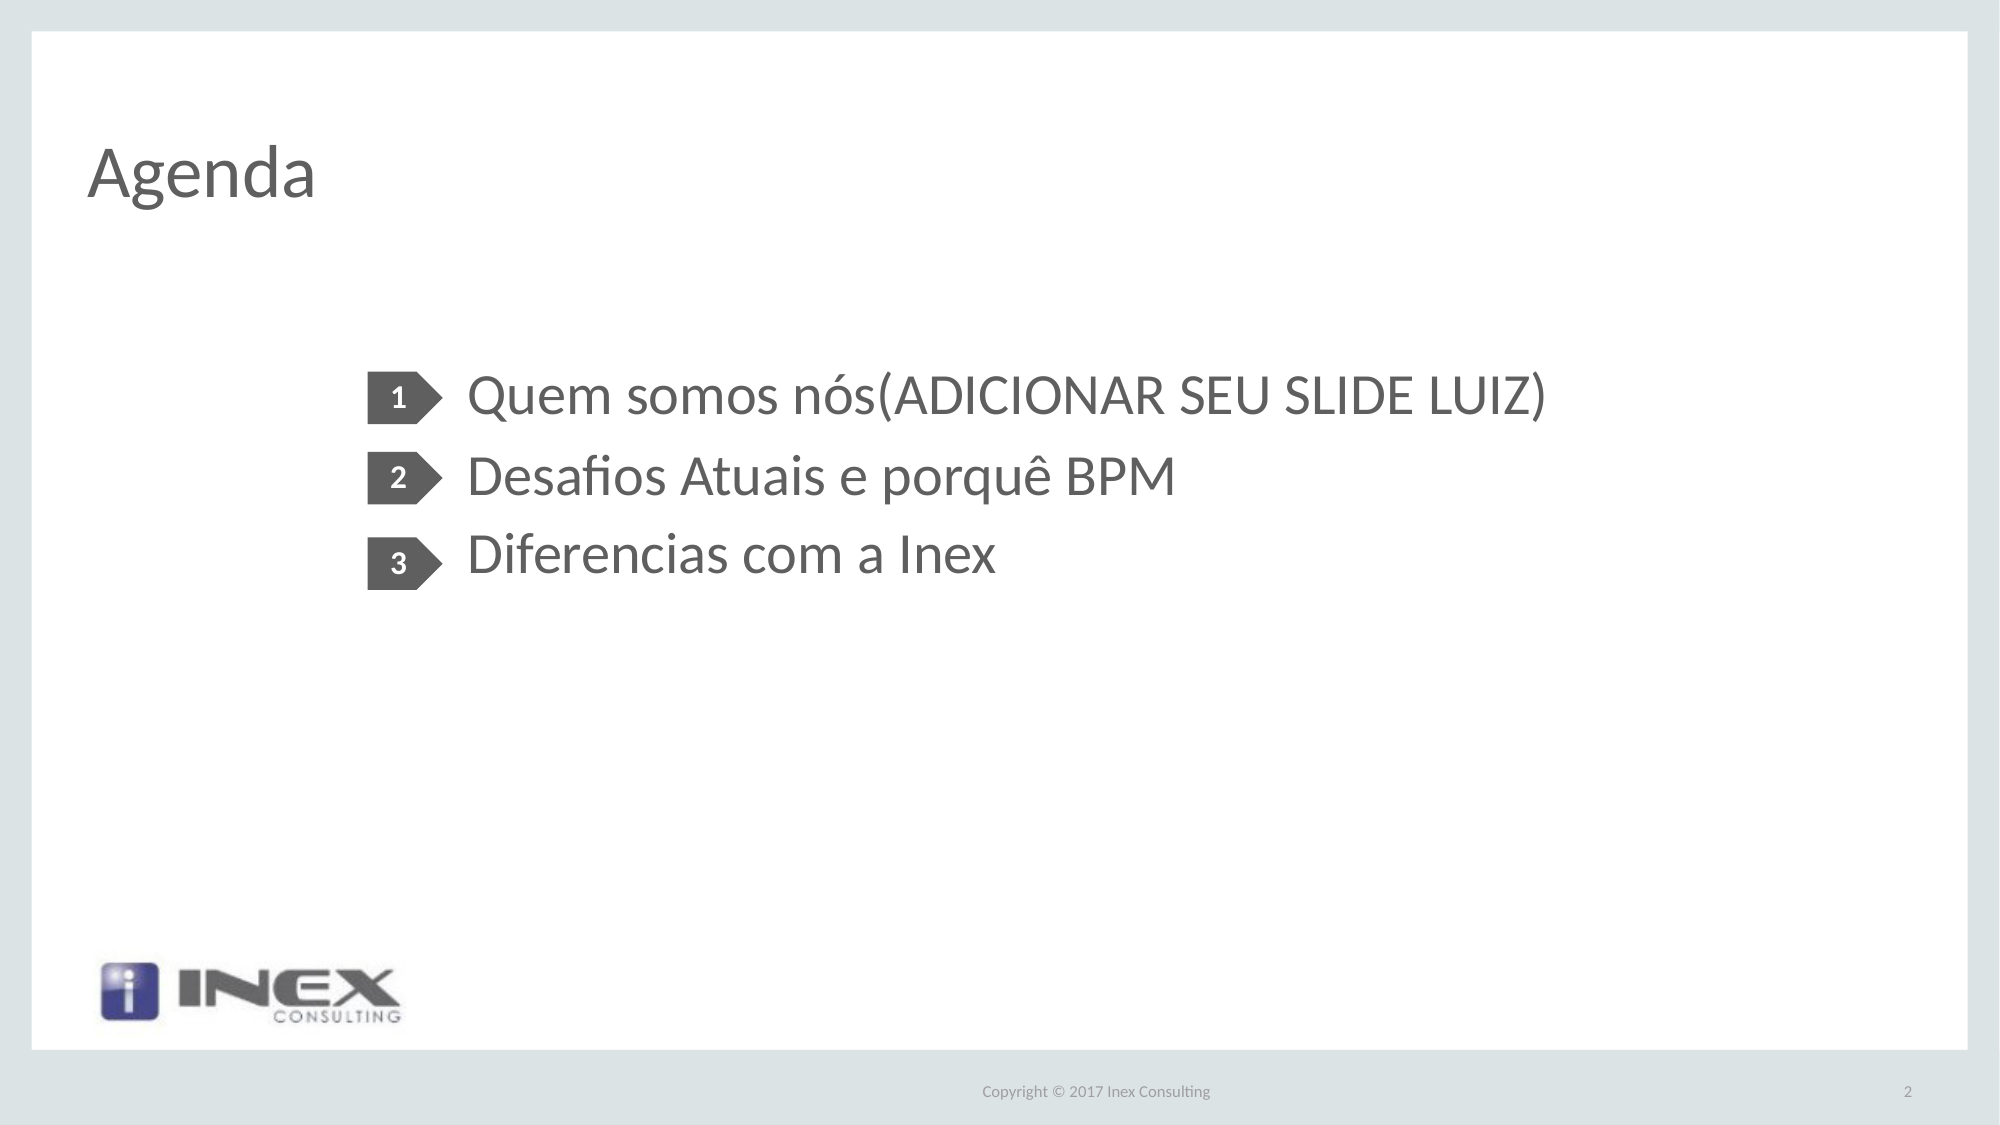

# Agenda
Quem somos nós(ADICIONAR SEU SLIDE LUIZ)
1
Desafios Atuais e porquê BPM
2
Diferencias com a Inex
3
2